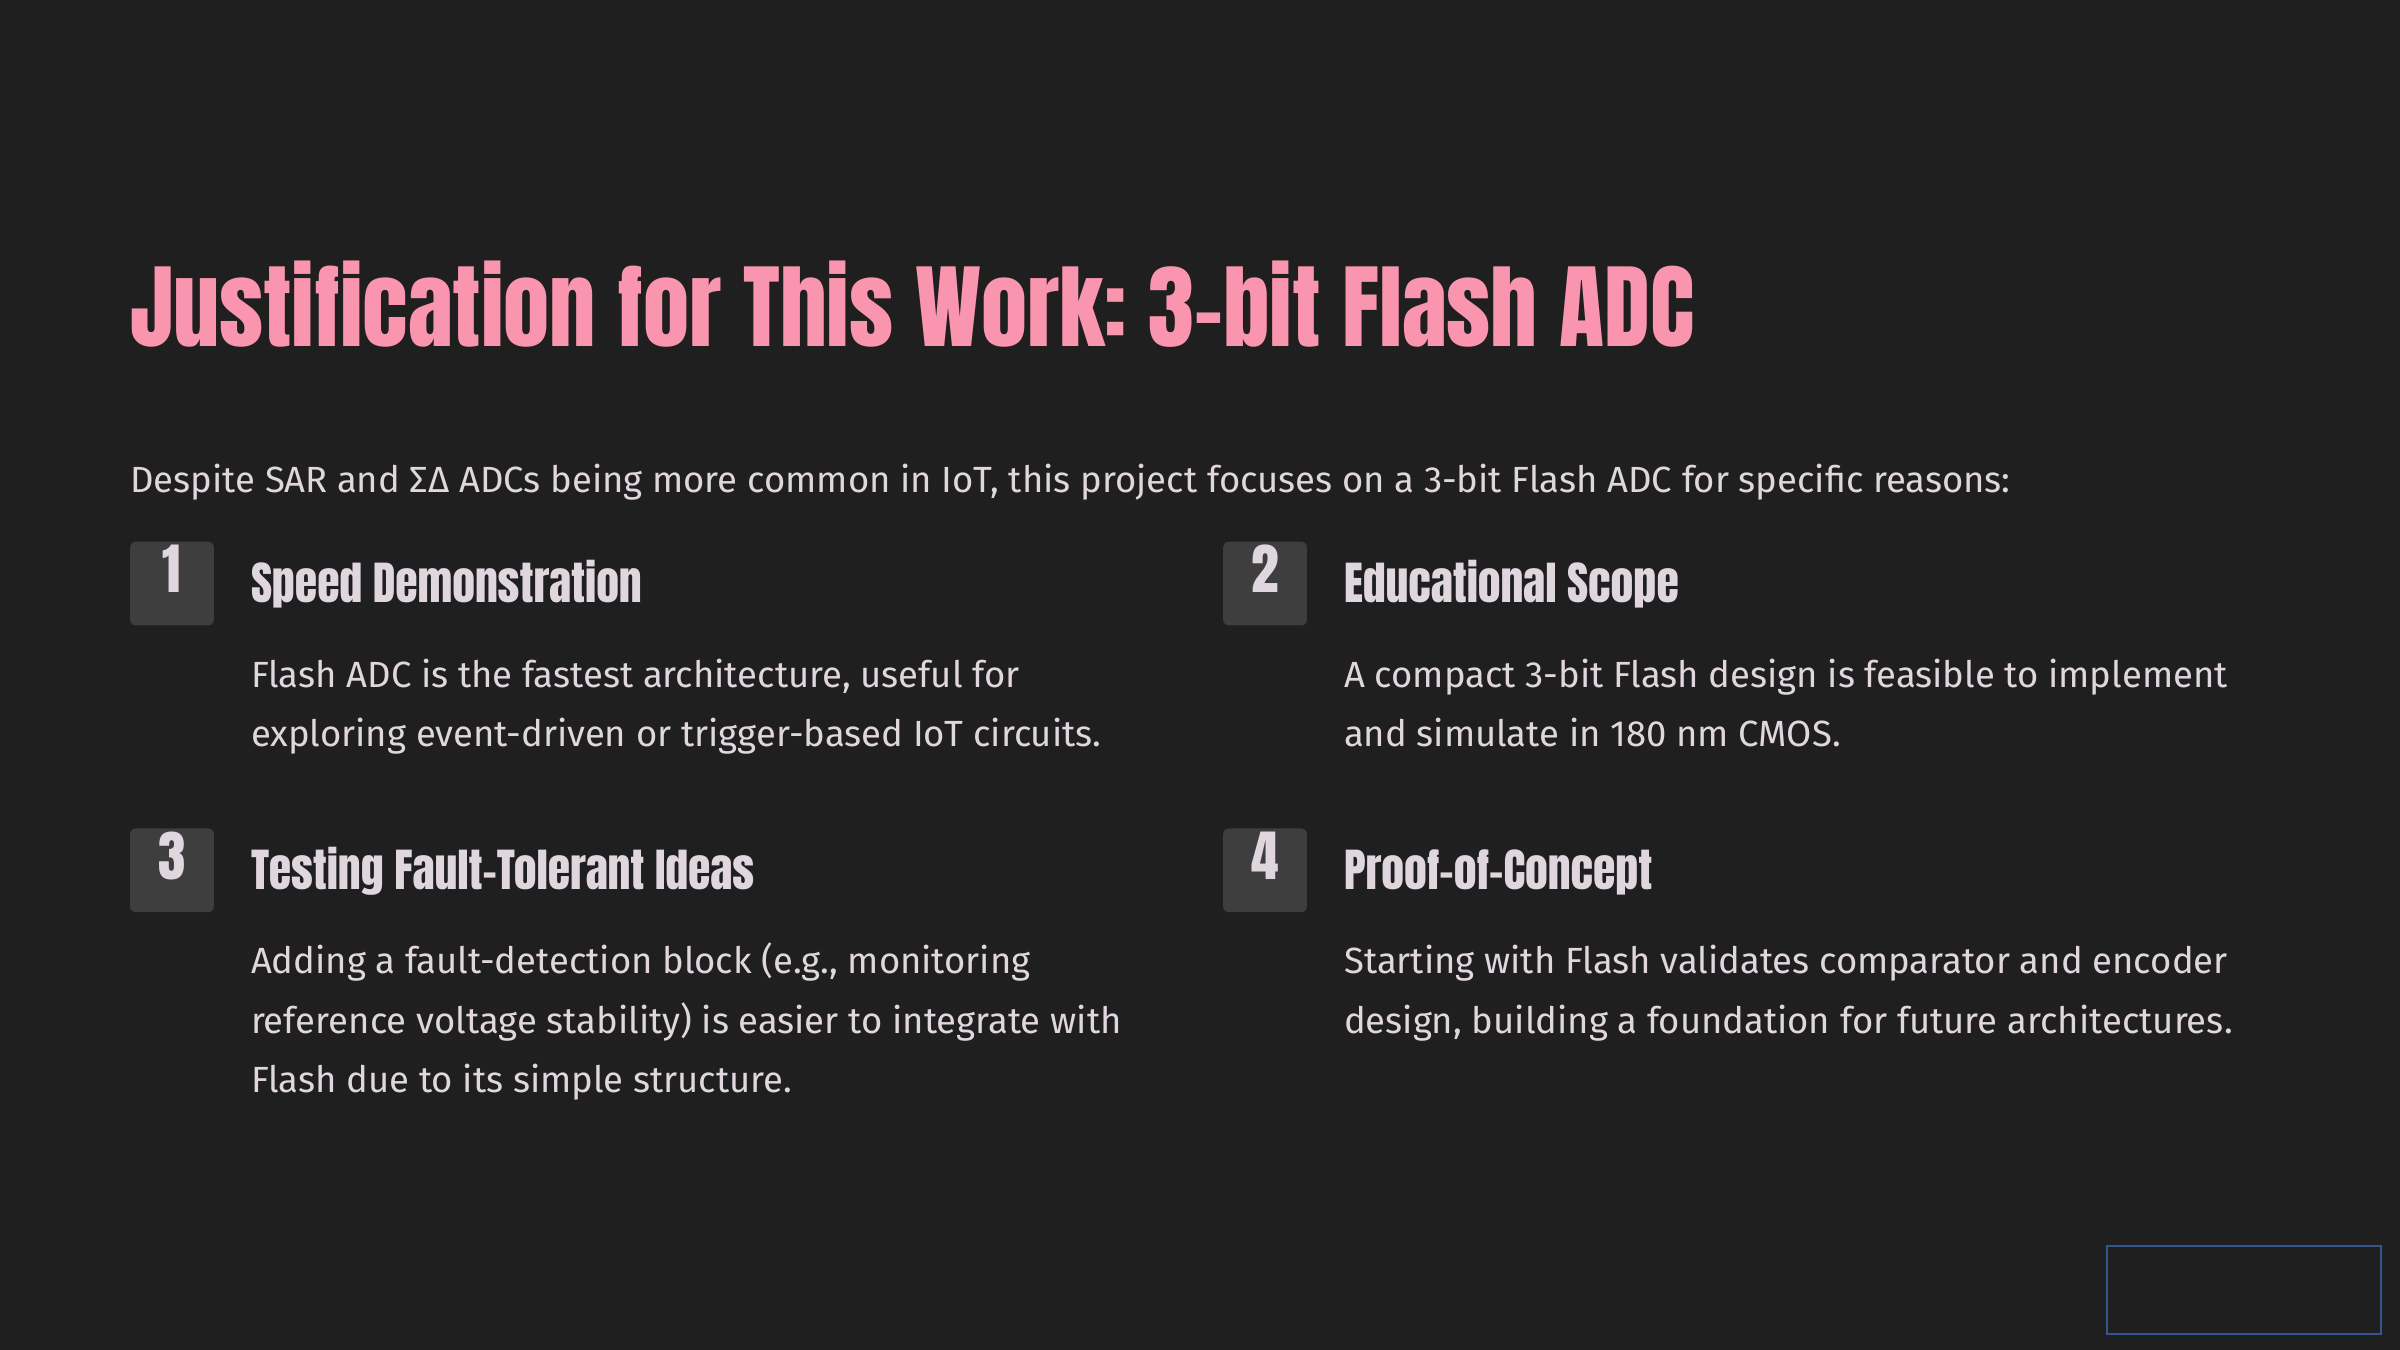

Justification for This Work: 3-bit Flash ADC
Despite SAR and ΣΔ ADCs being more common in IoT, this project focuses on a 3-bit Flash ADC for specific reasons:

1
2
Speed Demonstration
Educational Scope
Flash ADC is the fastest architecture, useful for exploring event-driven or trigger-based IoT circuits.
A compact 3-bit Flash design is feasible to implement and simulate in 180 nm CMOS.

3
4
Testing Fault-Tolerant Ideas
Proof-of-Concept
Adding a fault-detection block (e.g., monitoring reference voltage stability) is easier to integrate with Flash due to its simple structure.
Starting with Flash validates comparator and encoder design, building a foundation for future architectures.